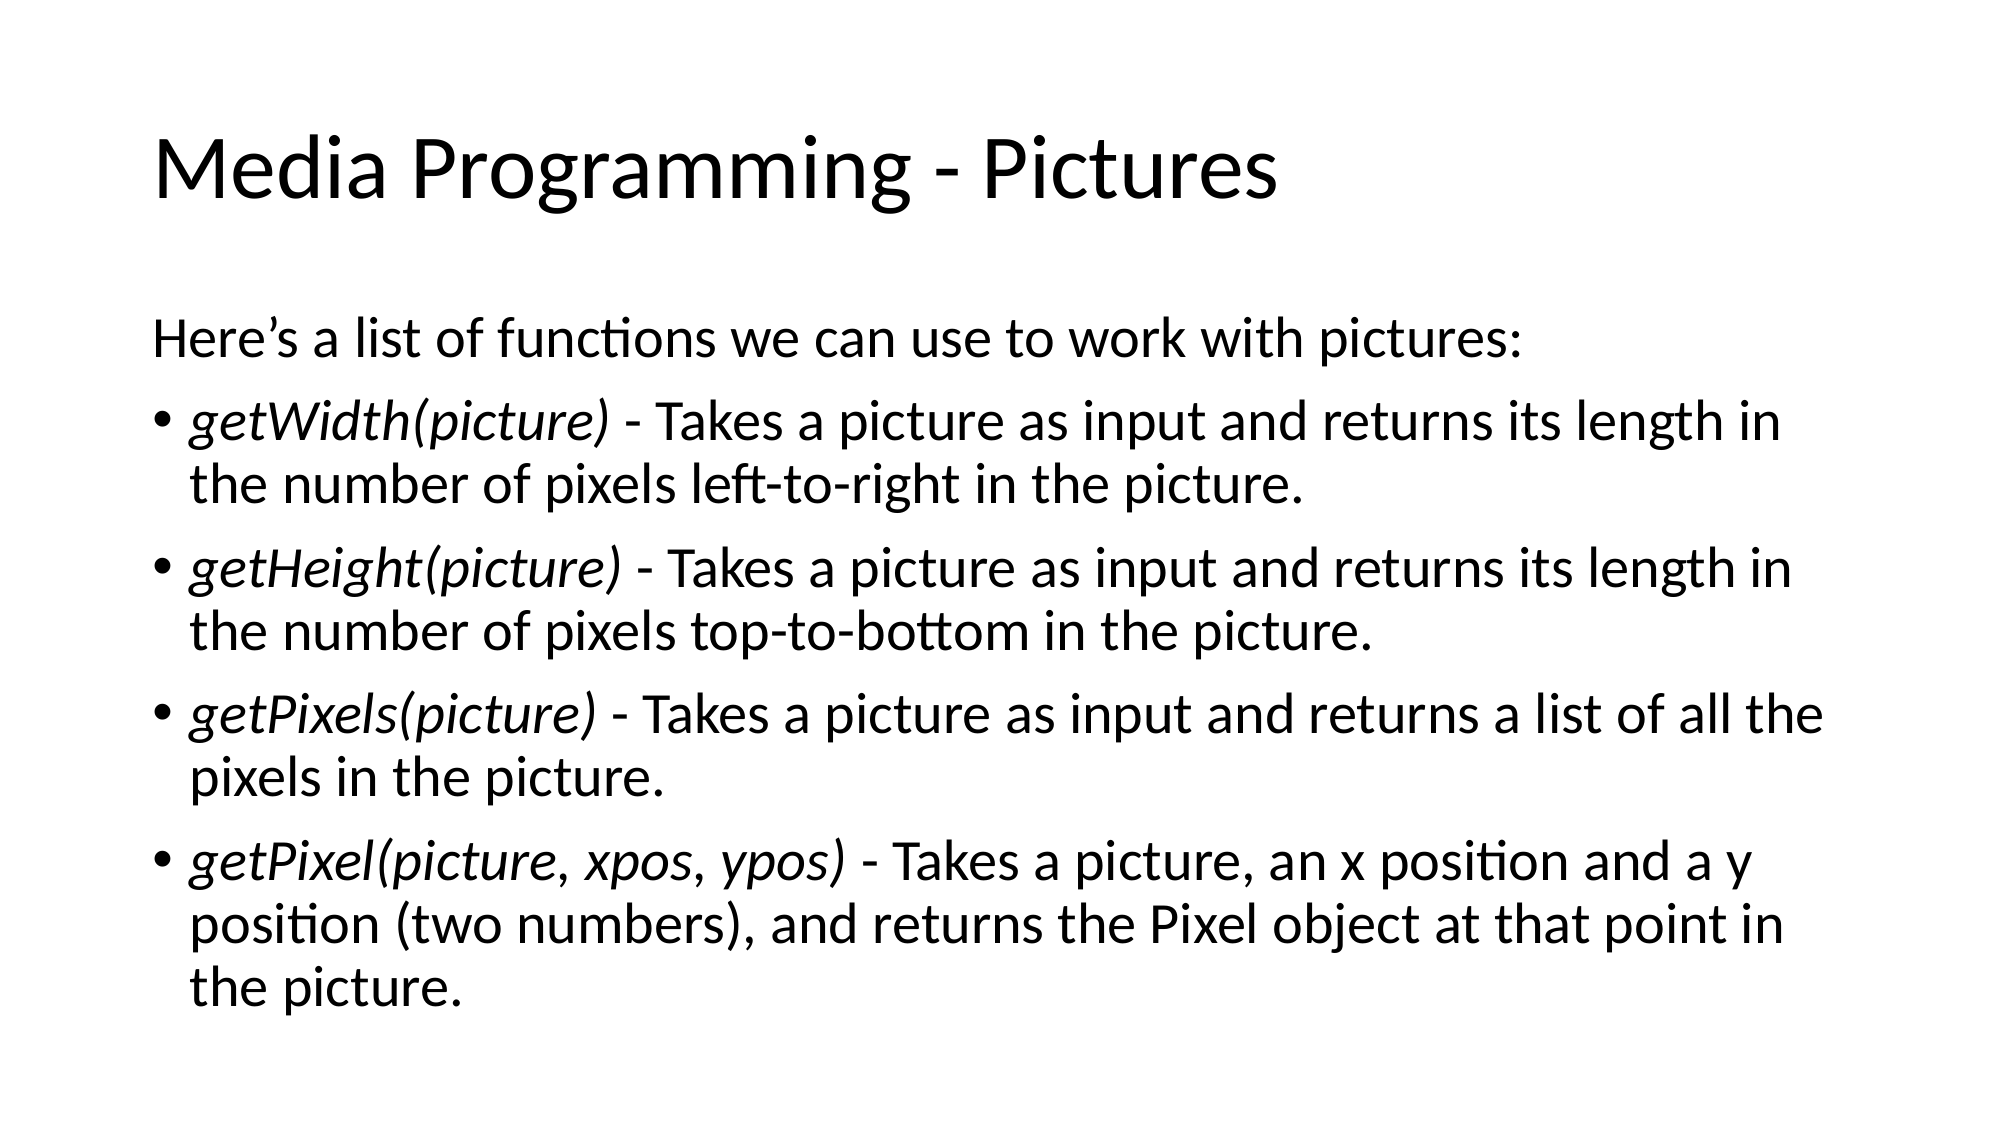

# Media Programming - Pictures
Here’s a list of functions we can use to work with pictures:
getWidth(picture) - Takes a picture as input and returns its length in the number of pixels left-to-right in the picture.
getHeight(picture) - Takes a picture as input and returns its length in the number of pixels top-to-bottom in the picture.
getPixels(picture) - Takes a picture as input and returns a list of all the pixels in the picture.
getPixel(picture, xpos, ypos) - Takes a picture, an x position and a y position (two numbers), and returns the Pixel object at that point in the picture.